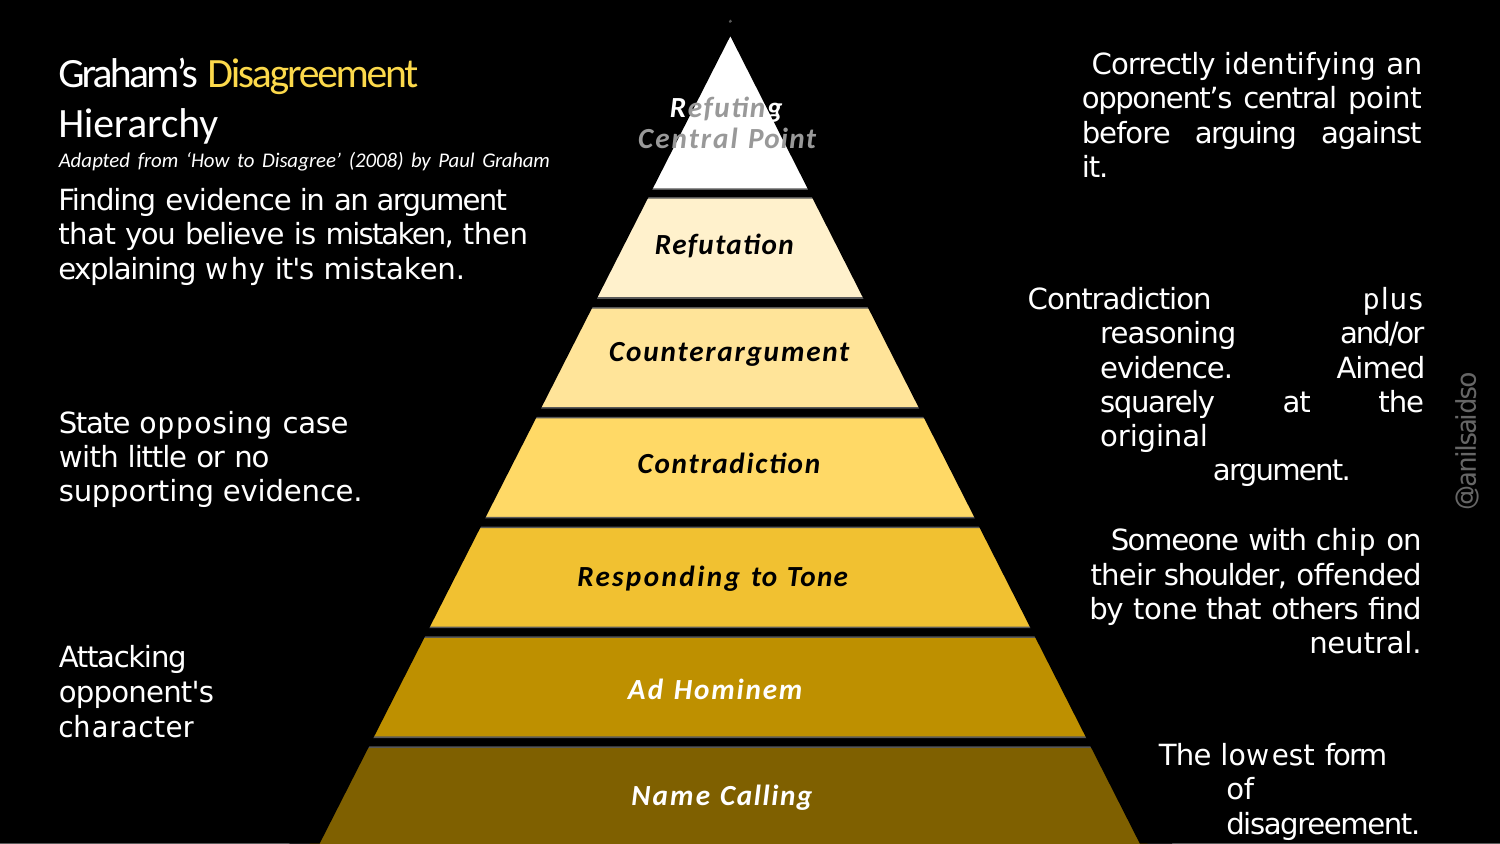

Correctly identifying an opponent’s central point before arguing against it.
# Graham’s Disagreement Hierarchy
Adapted from ‘How to Disagree’ (2008) by Paul Graham
Refuting Central Point
Finding evidence in an argument that you believe is mistaken, then explaining why it's mistaken.

Refutation
Contradiction plus reasoning and/or evidence. Aimed squarely at the original
argument.

Counterargument
@anilsaidso
State opposing case with little or no supporting evidence.

Contradiction
Someone with chip on their shoulder, offended by tone that others find neutral.

Responding to Tone

Attacking opponent's
character
Ad Hominem
The lowest form of disagreement.

Name Calling